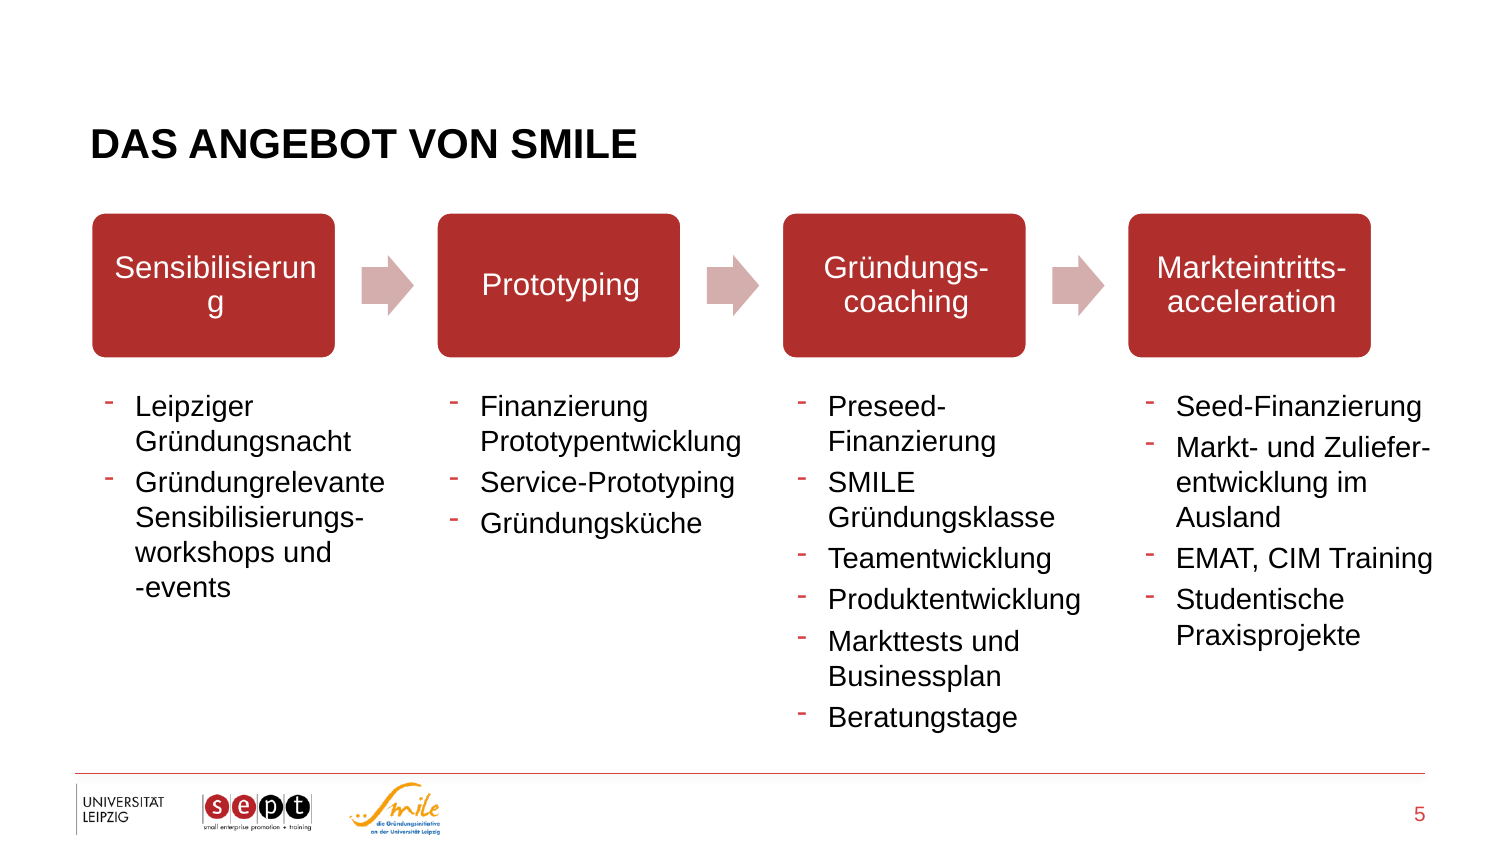

# Das Angebot von SMILE
Sensibilisierung

Prototyping

Gründungs-coaching

Markteintritts-acceleration

Leipziger Gründungsnacht
Gründungrelevante
Sensibilisierungs-workshops und
-events

Finanzierung
Prototypentwicklung
Service-Prototyping
Gründungsküche

Preseed-Finanzierung
SMILE Gründungsklasse
Teamentwicklung
Produktentwicklung
Markttests und Businessplan
Beratungstage

Seed-Finanzierung
Markt- und Zuliefer-entwicklung im Ausland
EMAT, CIM Training
Studentische Praxisprojekte
5